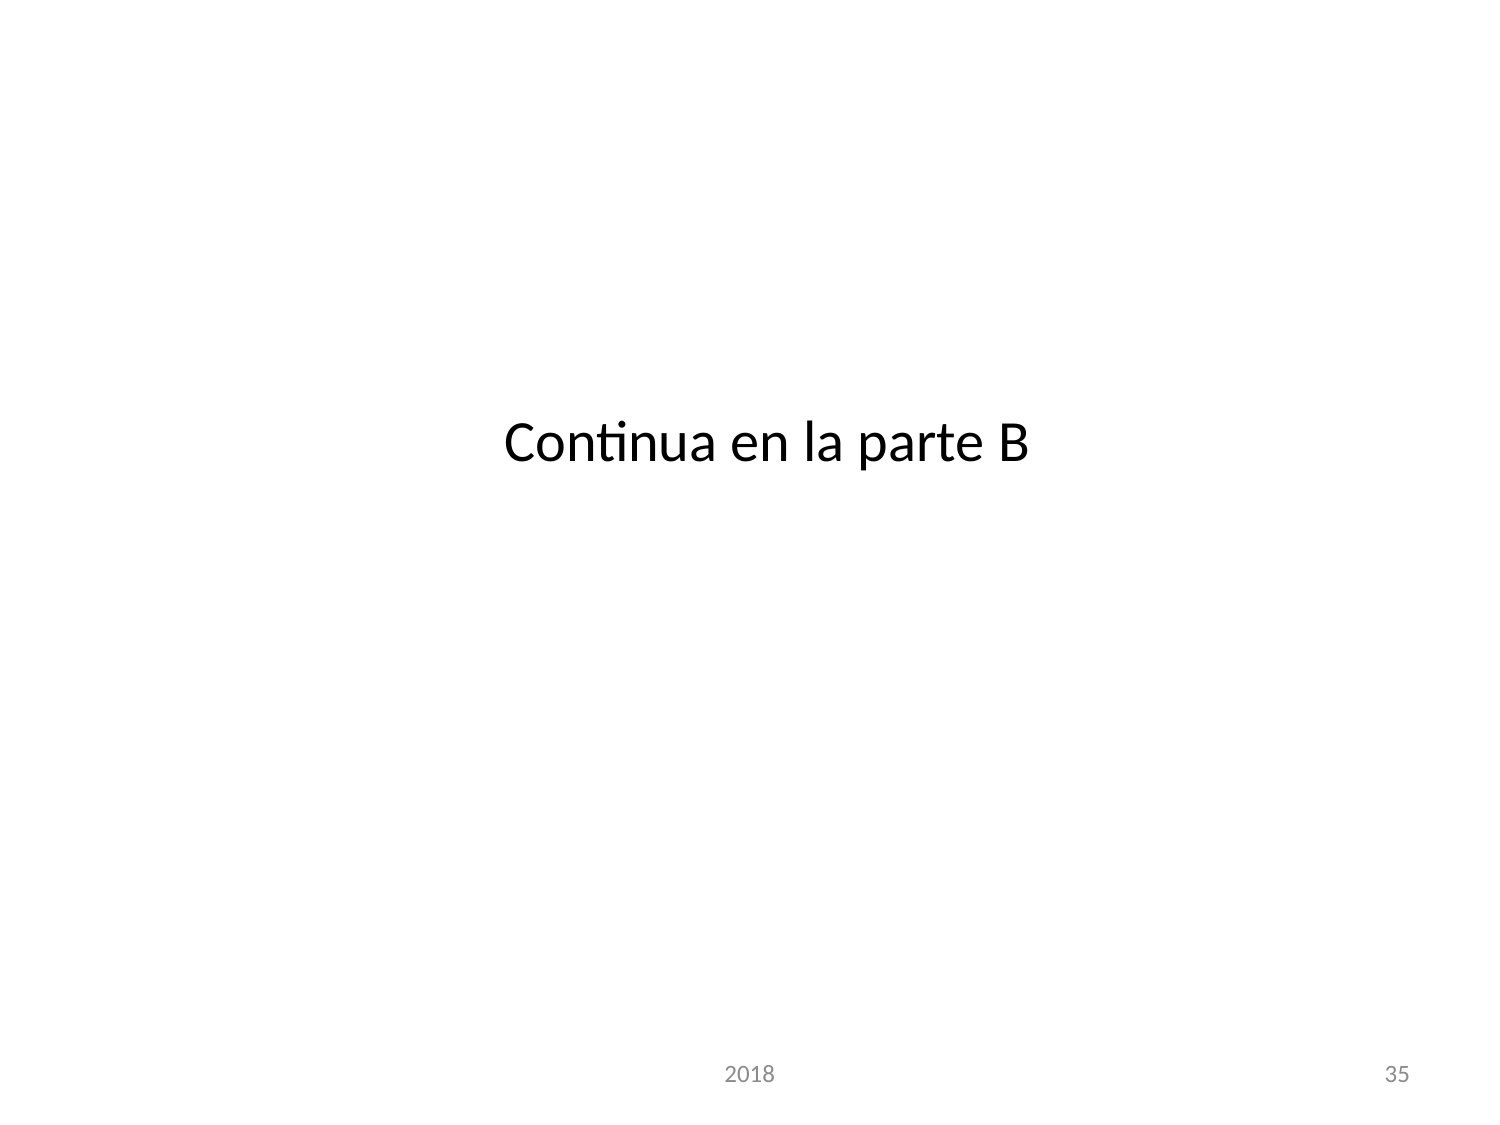

Continua en la parte B
2018
35